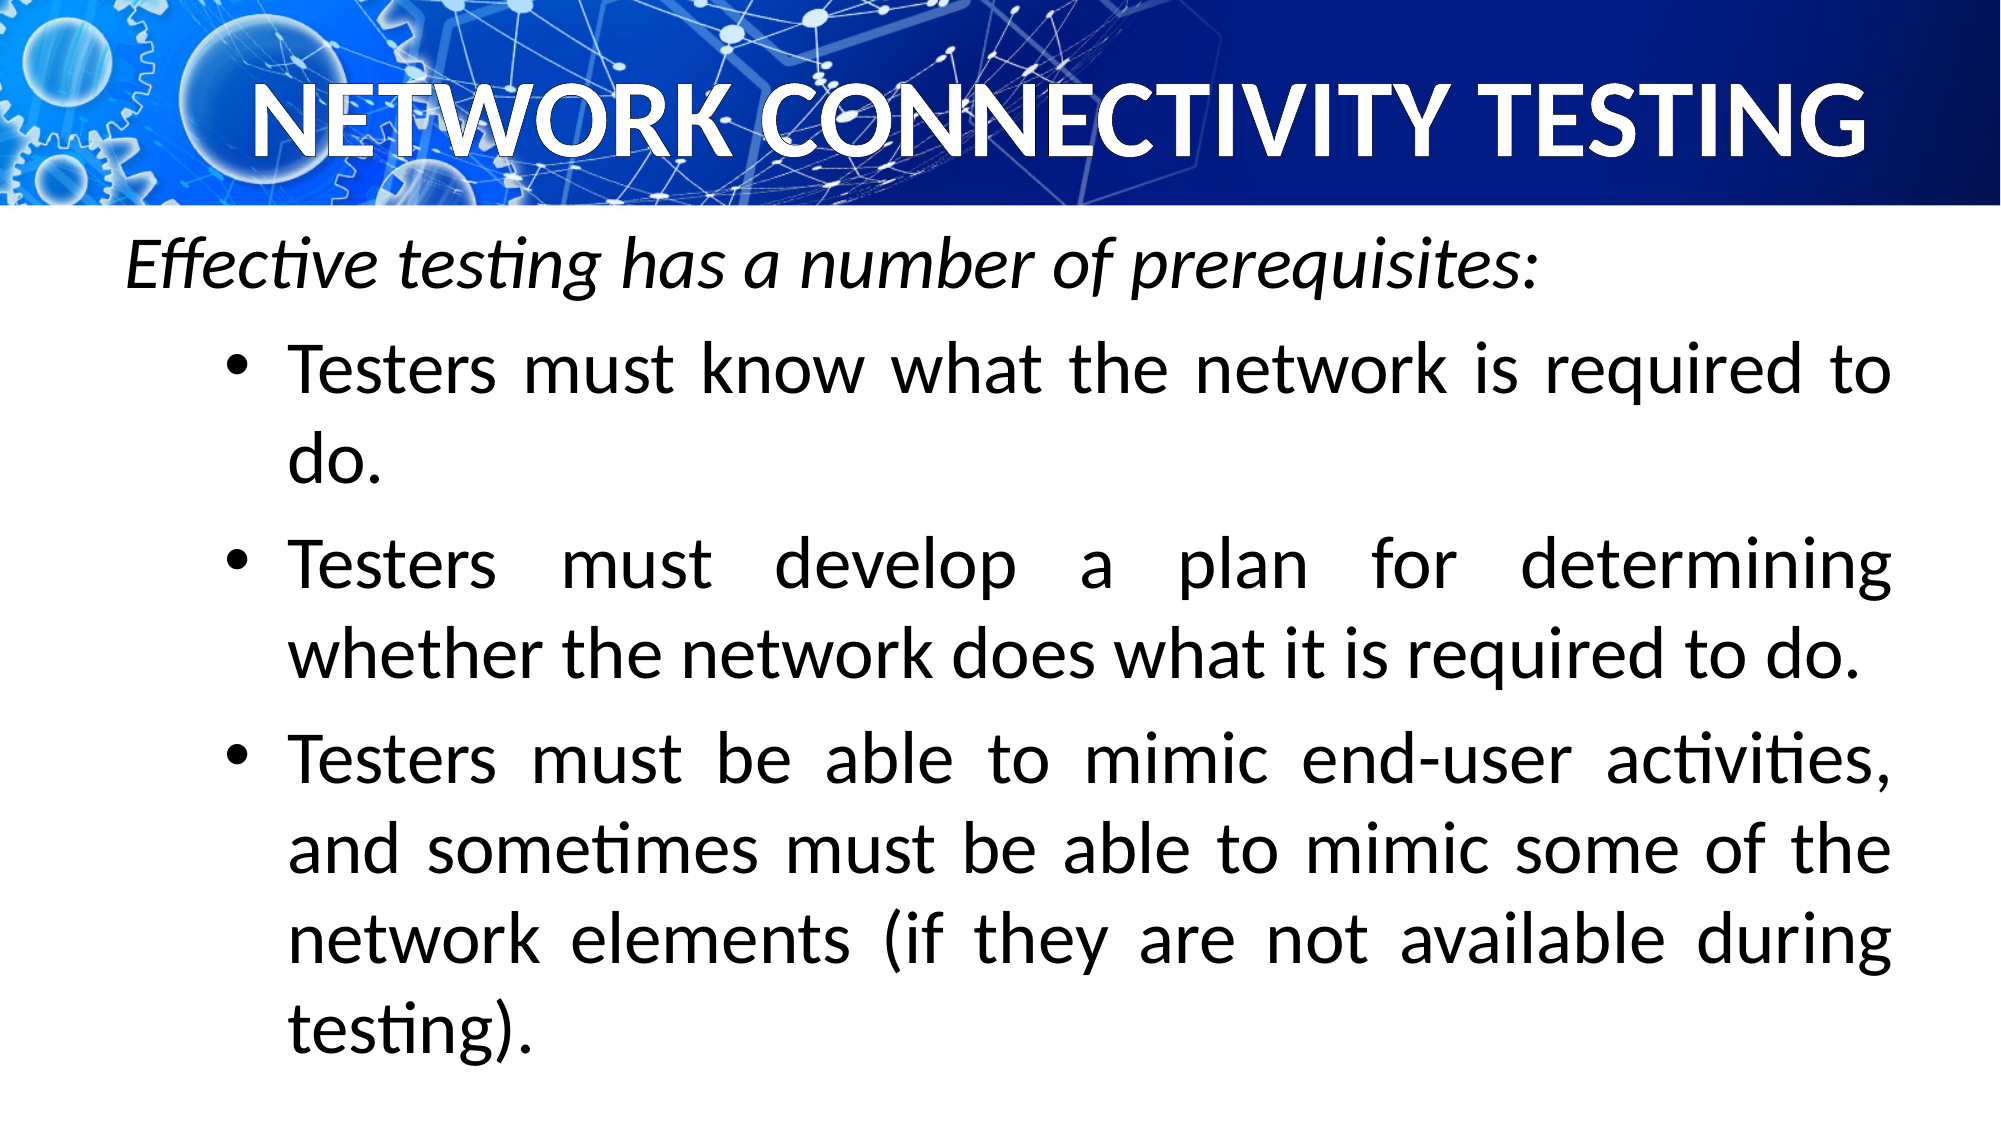

# NETWORK CONNECTIVITY TESTING
Effective testing has a number of prerequisites:
Testers must know what the network is required to do.
Testers must develop a plan for determining whether the network does what it is required to do.
Testers must be able to mimic end-user activities, and sometimes must be able to mimic some of the network elements (if they are not available during testing).